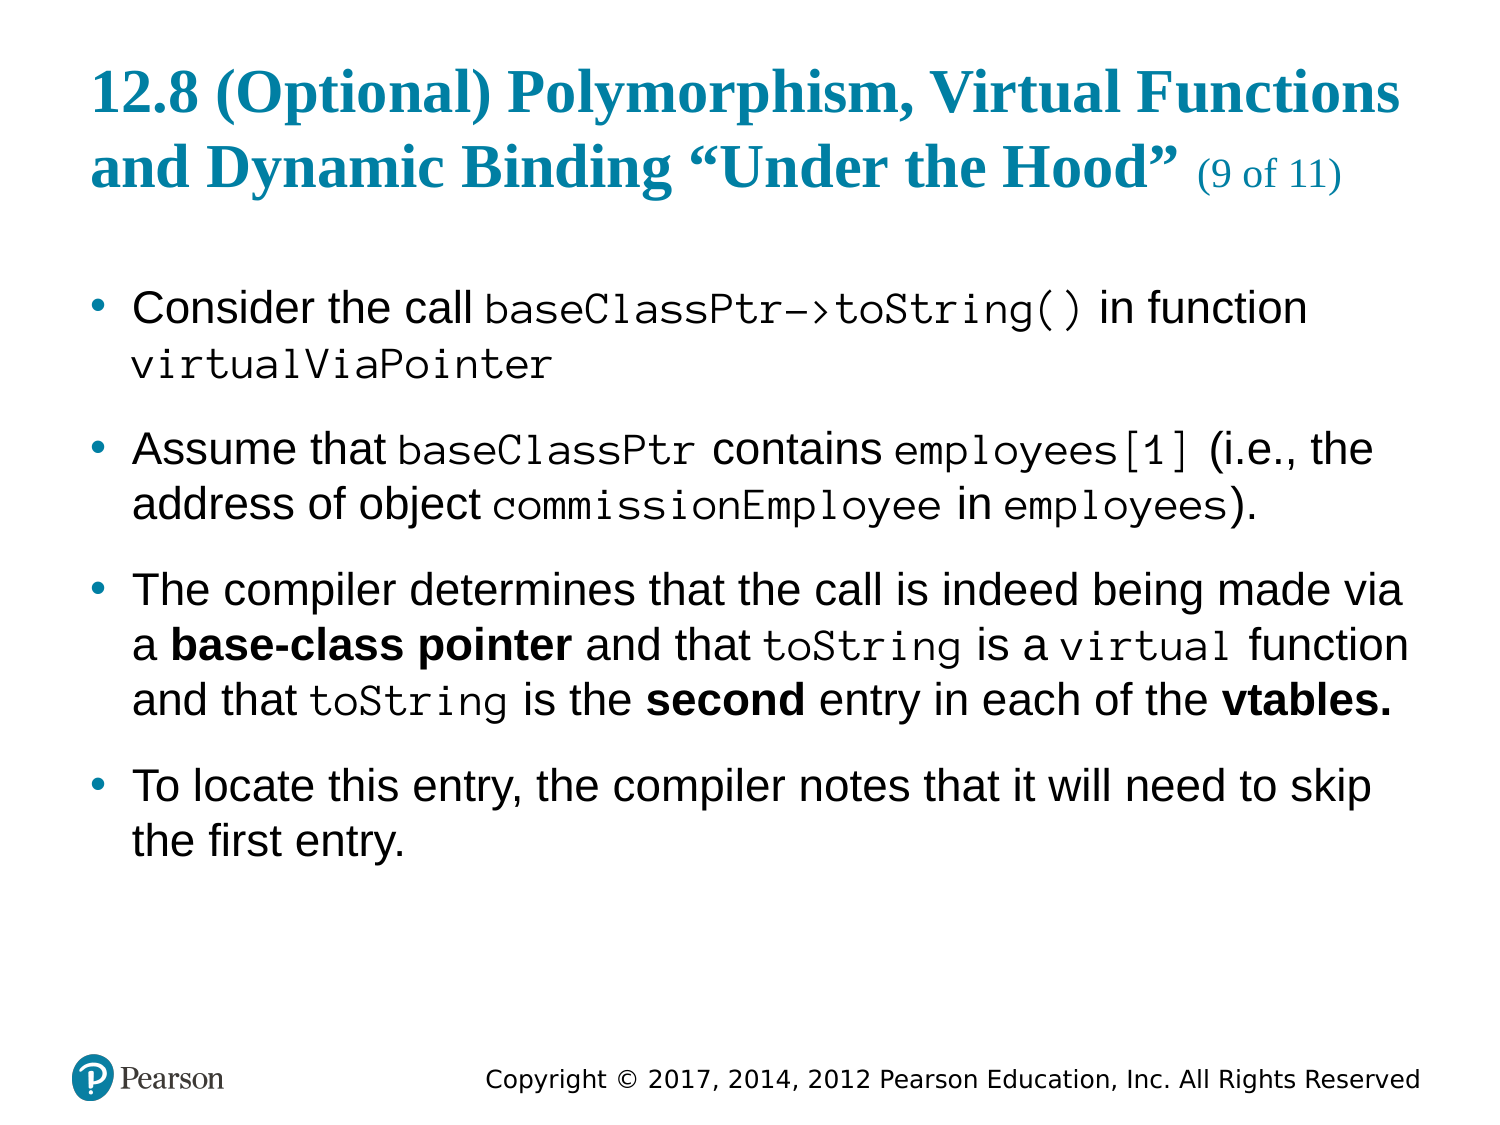

# 12.8 (Optional) Polymorphism, Virtual Functions and Dynamic Binding “Under the Hood” (9 of 11)
Consider the call baseClassPtr->toString() in function virtualViaPointer
Assume that baseClassPtr contains employees[1] (i.e., the address of object commissionEmployee in employees).
The compiler determines that the call is indeed being made via a base-class pointer and that toString is a virtual function and that toString is the second entry in each of the vtables.
To locate this entry, the compiler notes that it will need to skip the first entry.